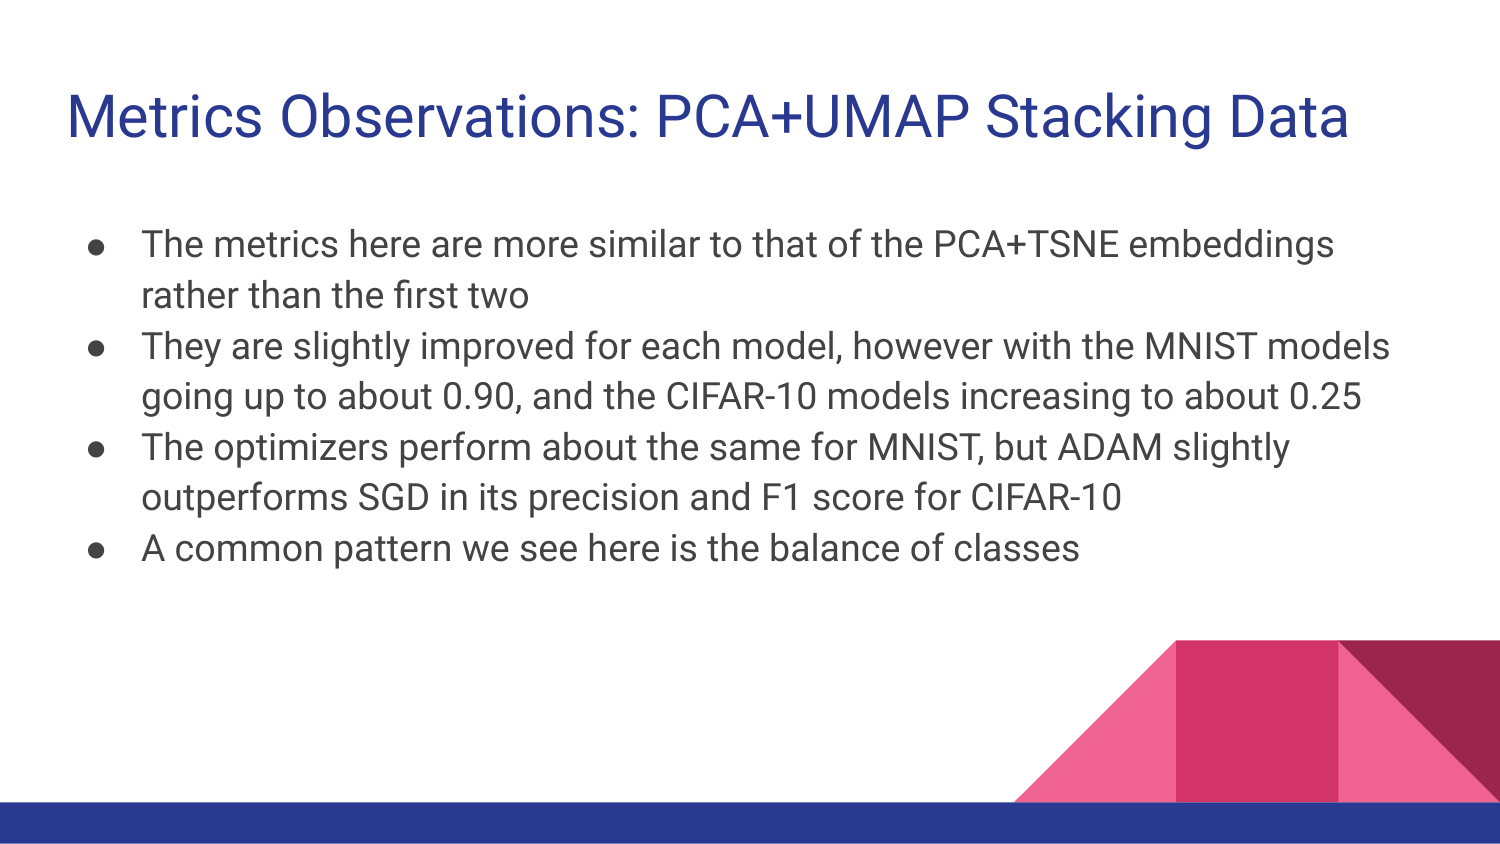

# Metrics Observations: PCA+UMAP Stacking Data
The metrics here are more similar to that of the PCA+TSNE embeddings rather than the first two
They are slightly improved for each model, however with the MNIST models going up to about 0.90, and the CIFAR-10 models increasing to about 0.25
The optimizers perform about the same for MNIST, but ADAM slightly outperforms SGD in its precision and F1 score for CIFAR-10
A common pattern we see here is the balance of classes